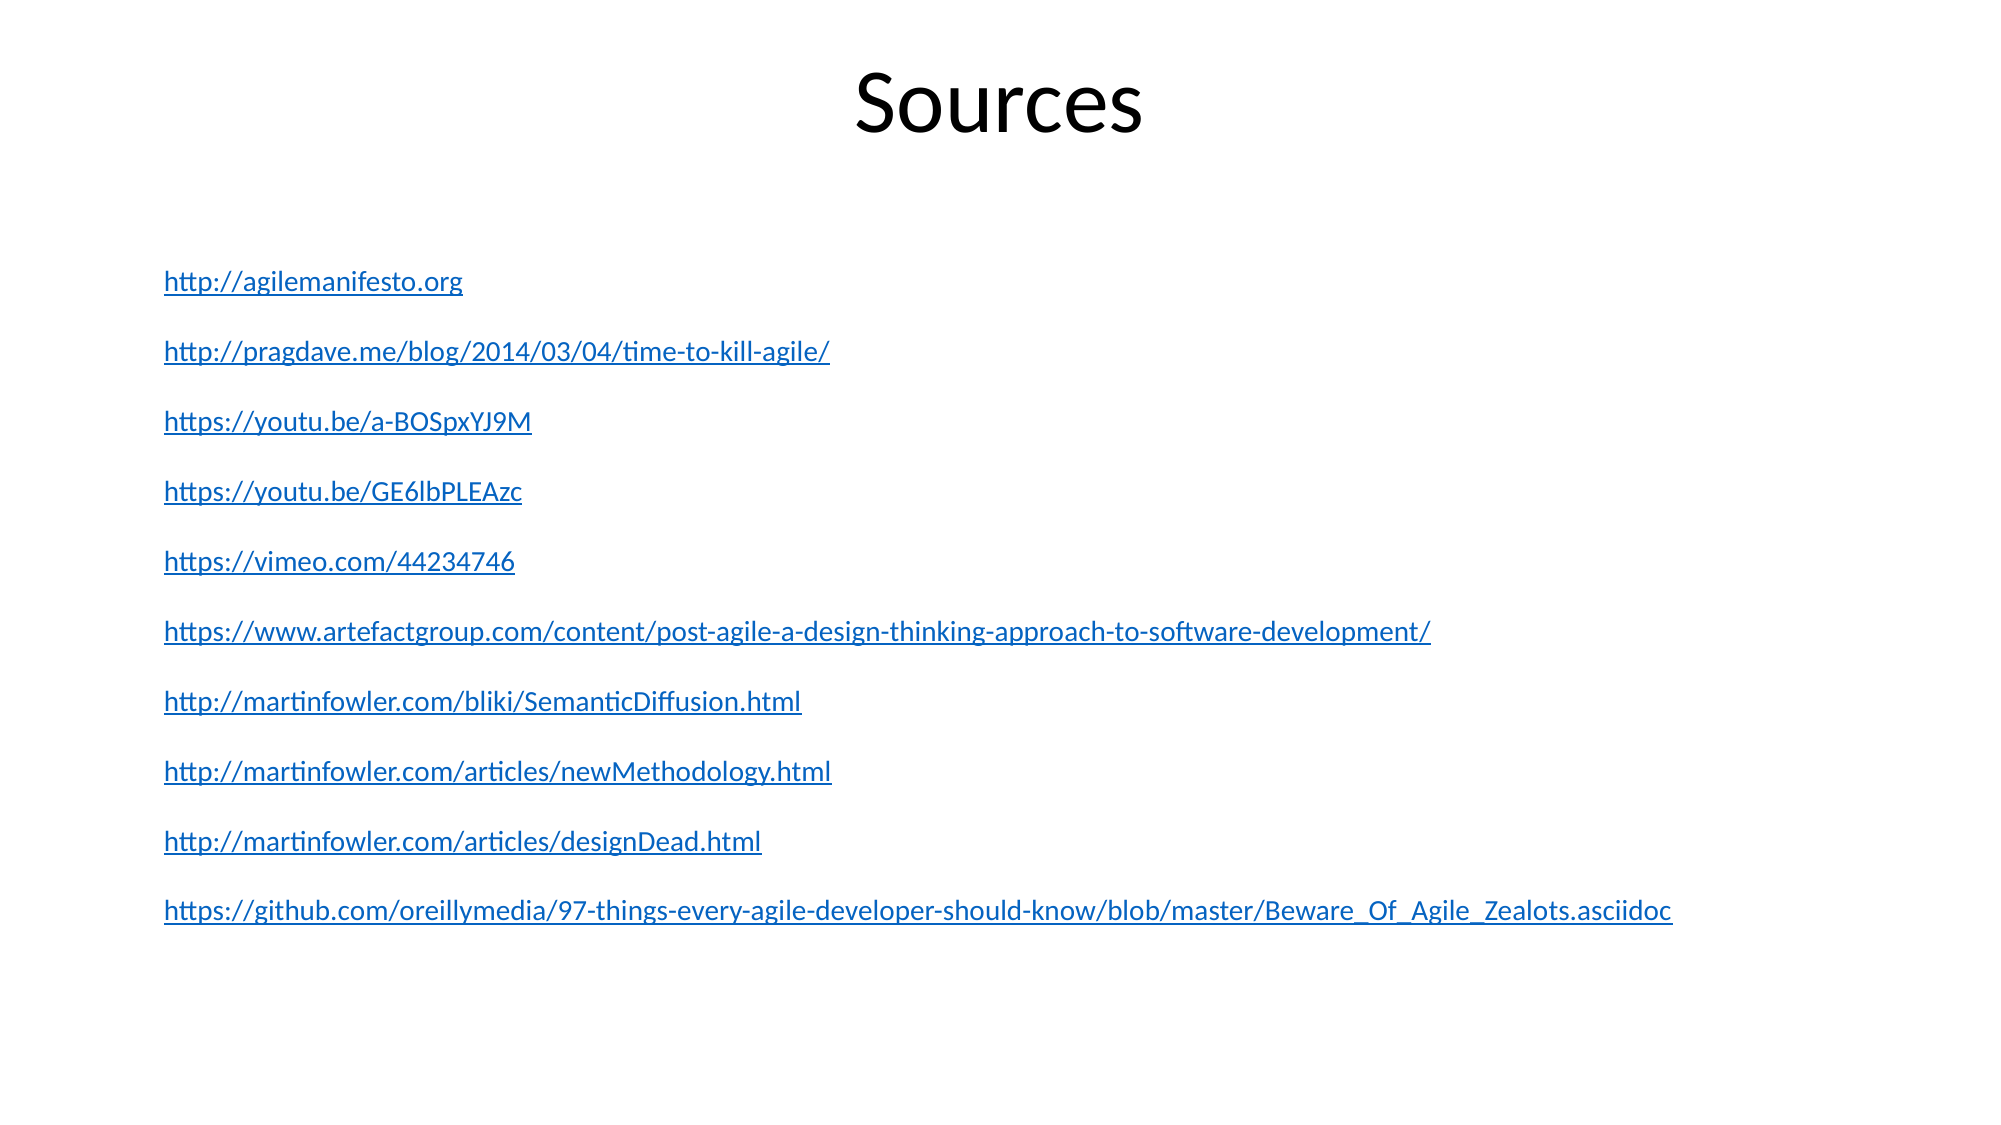

Sources
http://agilemanifesto.org

http://pragdave.me/blog/2014/03/04/time-to-kill-agile/

https://youtu.be/a-BOSpxYJ9M
https://youtu.be/GE6lbPLEAzc

https://vimeo.com/44234746

https://www.artefactgroup.com/content/post-agile-a-design-thinking-approach-to-software-development/

http://martinfowler.com/bliki/SemanticDiffusion.html

http://martinfowler.com/articles/newMethodology.html

http://martinfowler.com/articles/designDead.html

https://github.com/oreillymedia/97-things-every-agile-developer-should-know/blob/master/Beware_Of_Agile_Zealots.asciidoc